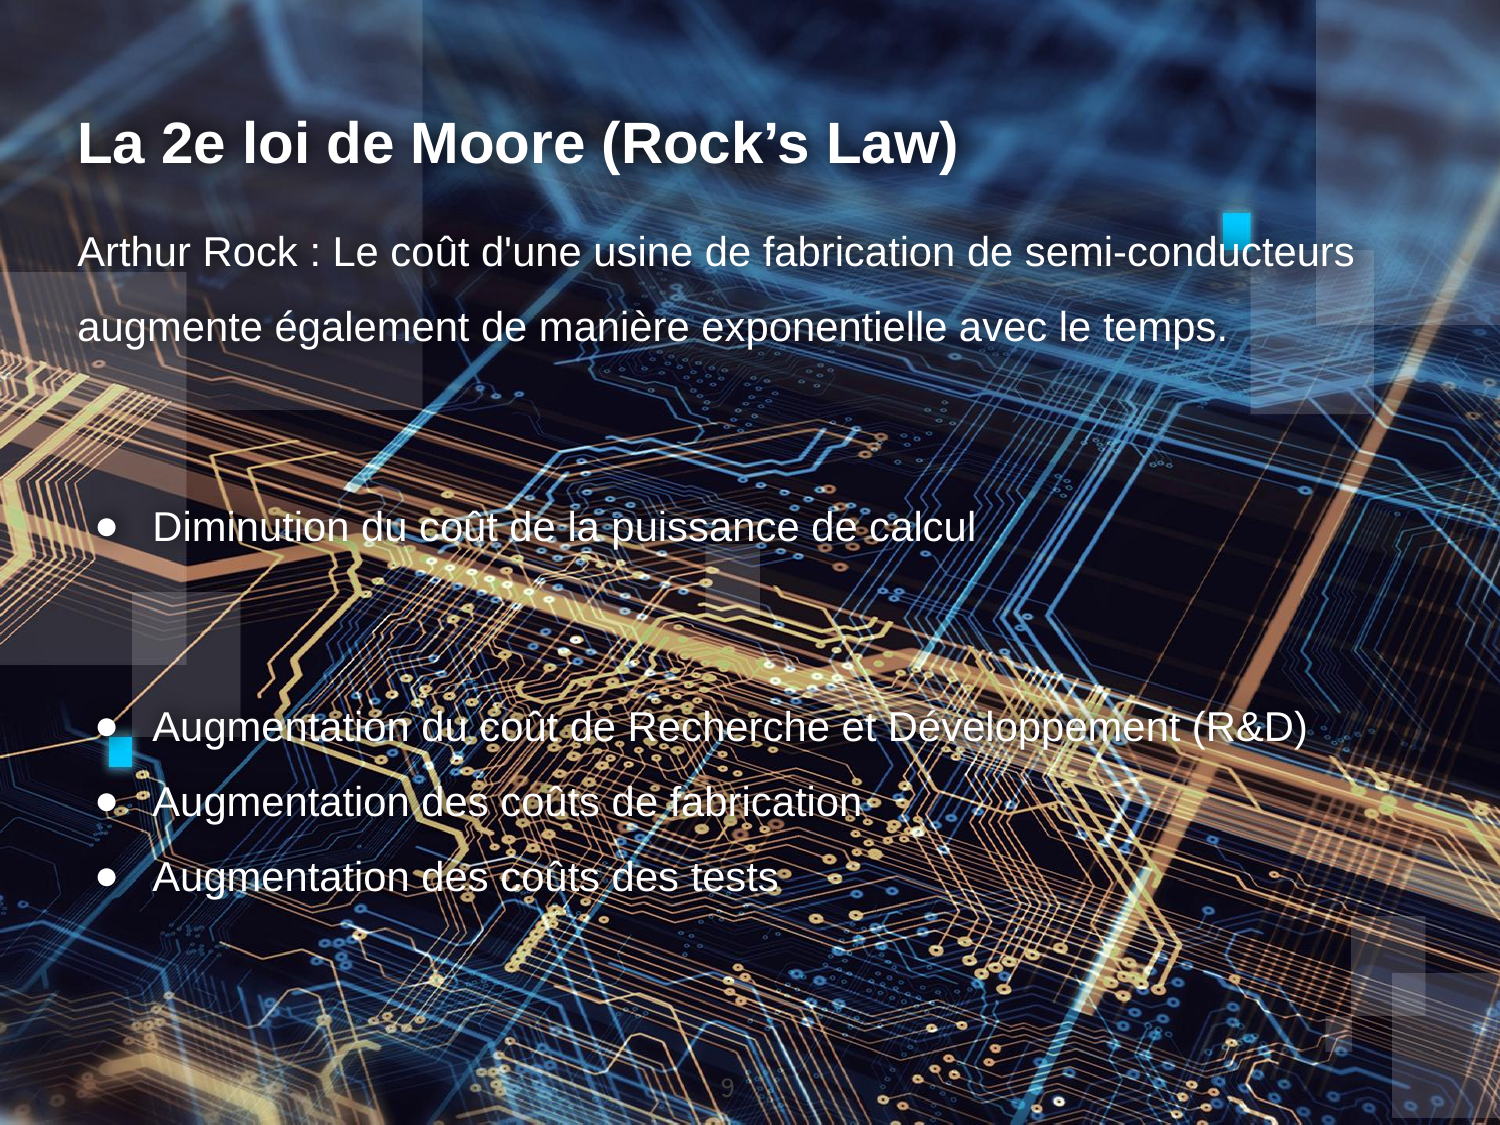

La 2e loi de Moore (Rock’s Law)
Arthur Rock : Le coût d'une usine de fabrication de semi-conducteurs augmente également de manière exponentielle avec le temps.

Diminution du coût de la puissance de calcul

Augmentation du coût de Recherche et Développement (R&D)
Augmentation des coûts de fabrication
Augmentation des coûts des tests
9